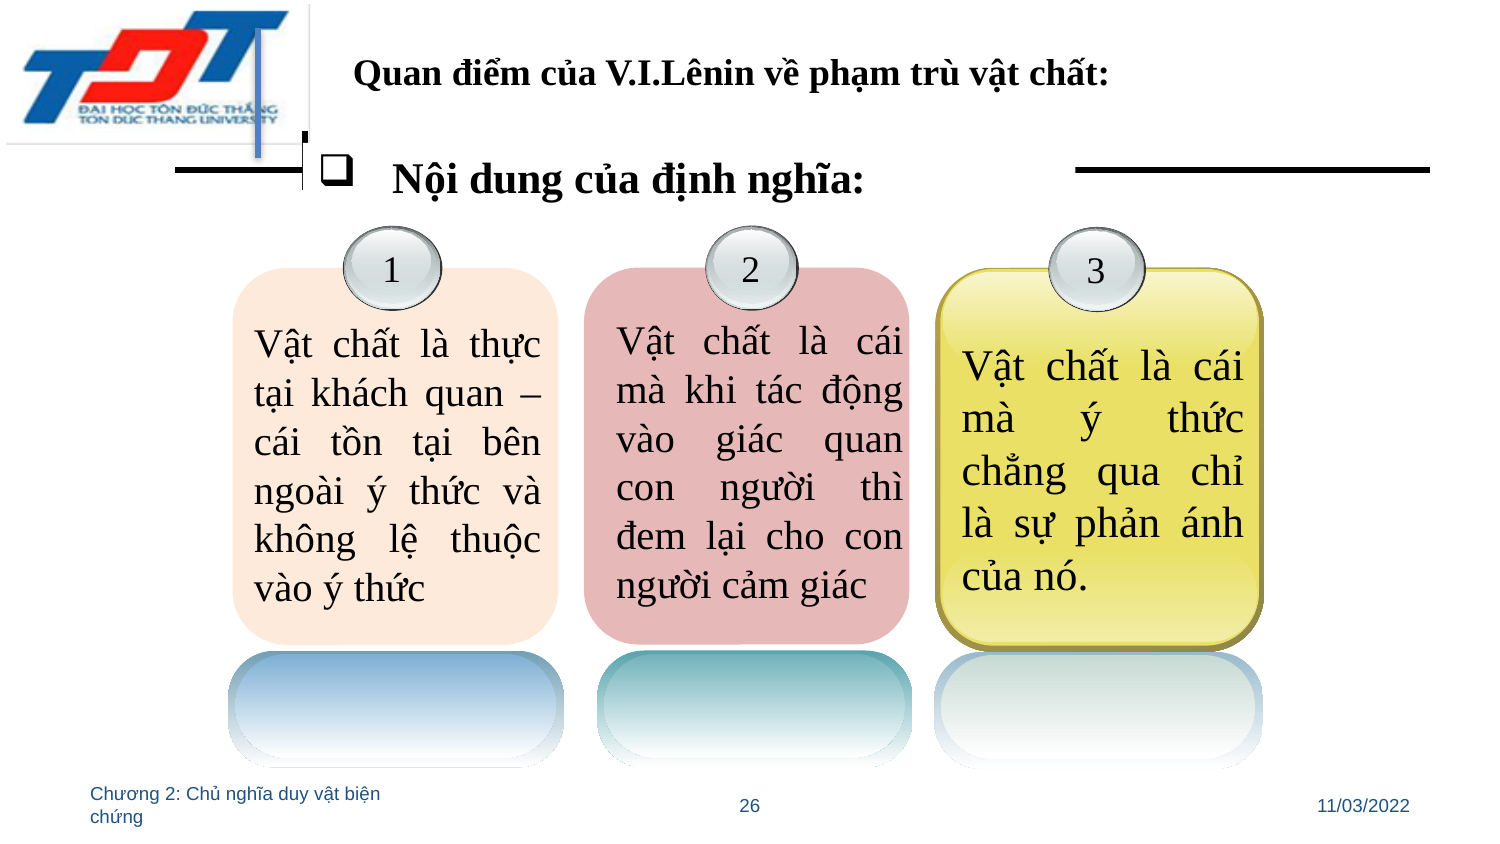

Quan điểm của V.I.Lênin về phạm trù vật chất:
Nội dung của định nghĩa:

2

1

Vật chất là thực tại khách quan – cái tồn tại bên ngoài ý thức và không lệ thuộc vào ý thức

3

Vật chất là cái mà ý thức chẳng qua chỉ là sự phản ánh của nó.

Vật chất là cái mà khi tác động vào giác quan con người thì đem lại cho con người cảm giác
Chương 2: Chủ nghĩa duy vật biện chứng
26
11/03/2022